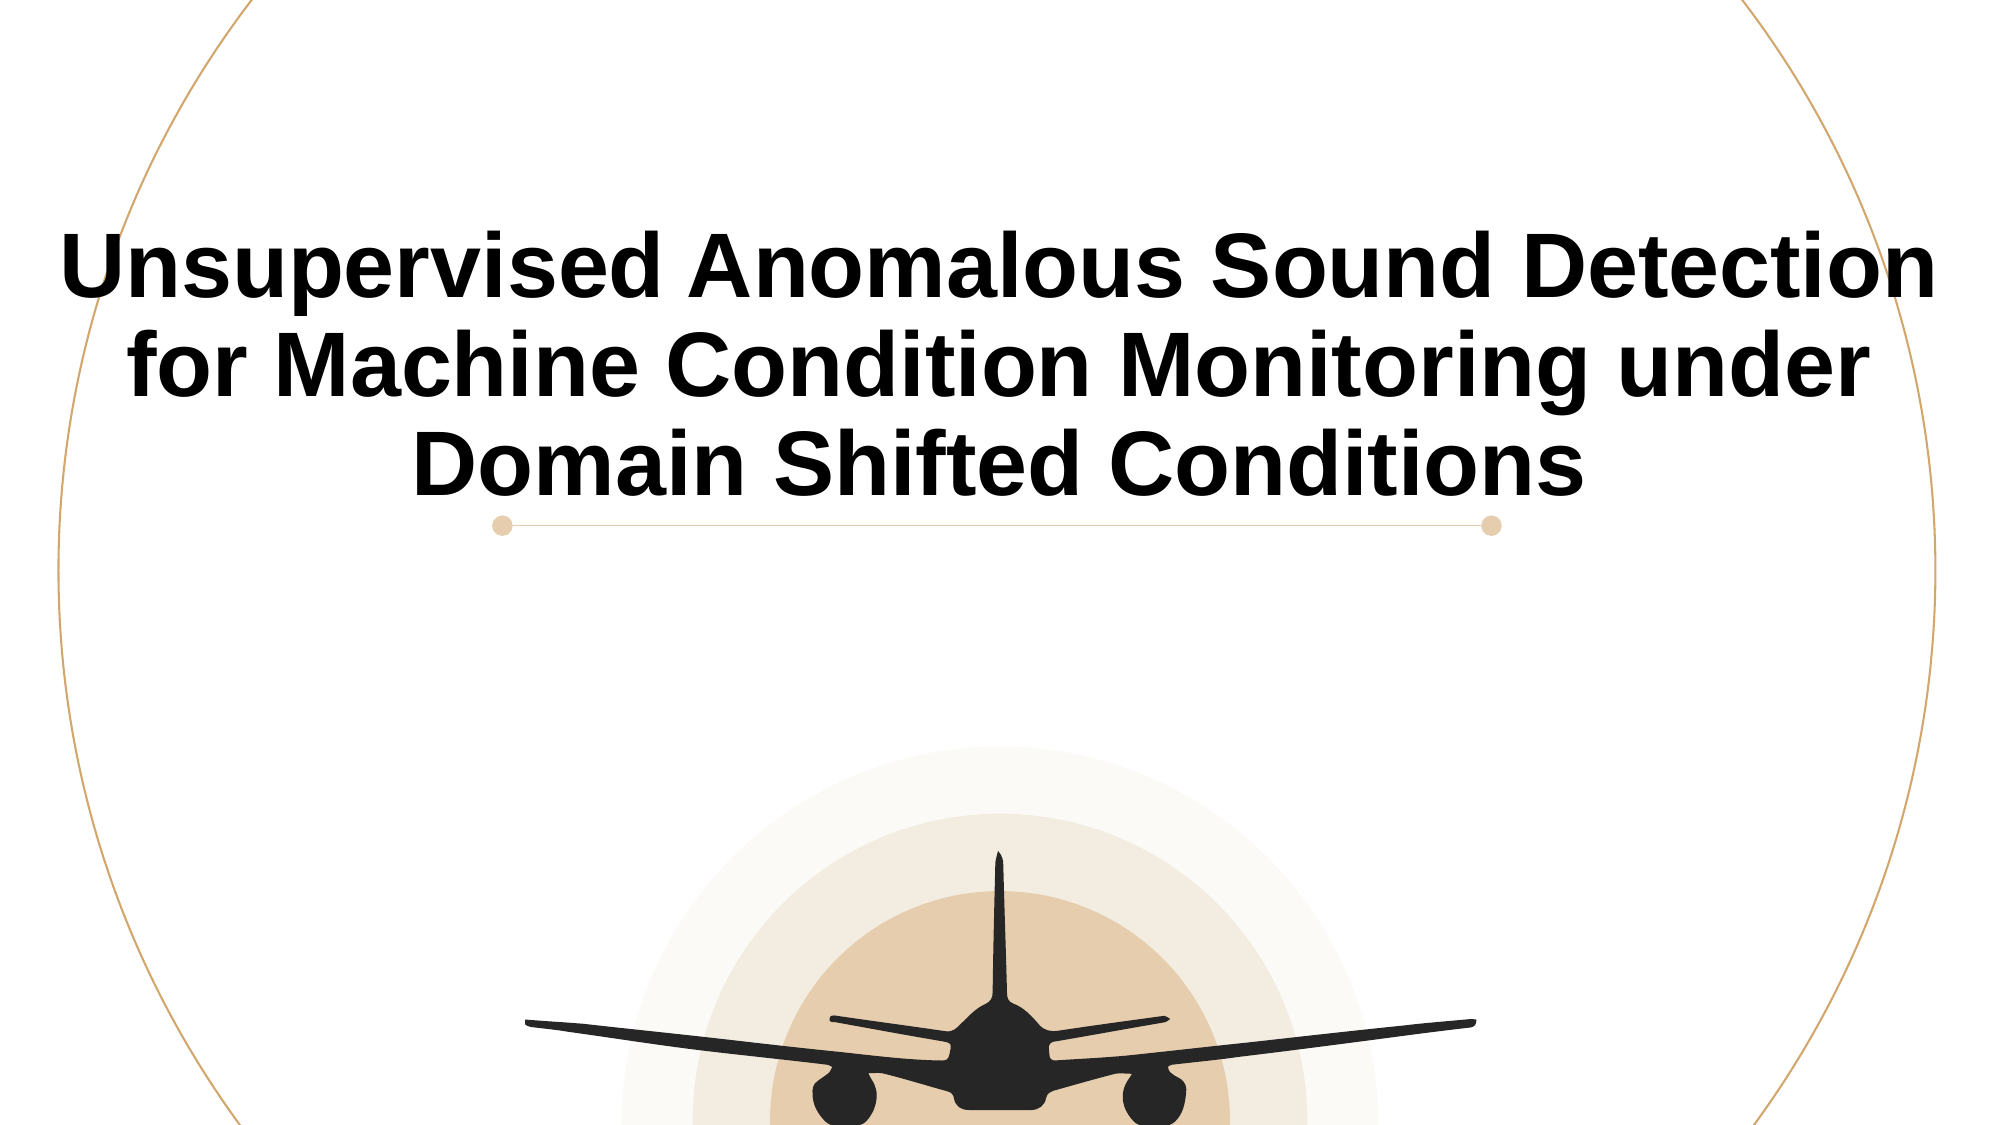

Unsupervised Anomalous Sound Detection for Machine Condition Monitoring under Domain Shifted Conditions